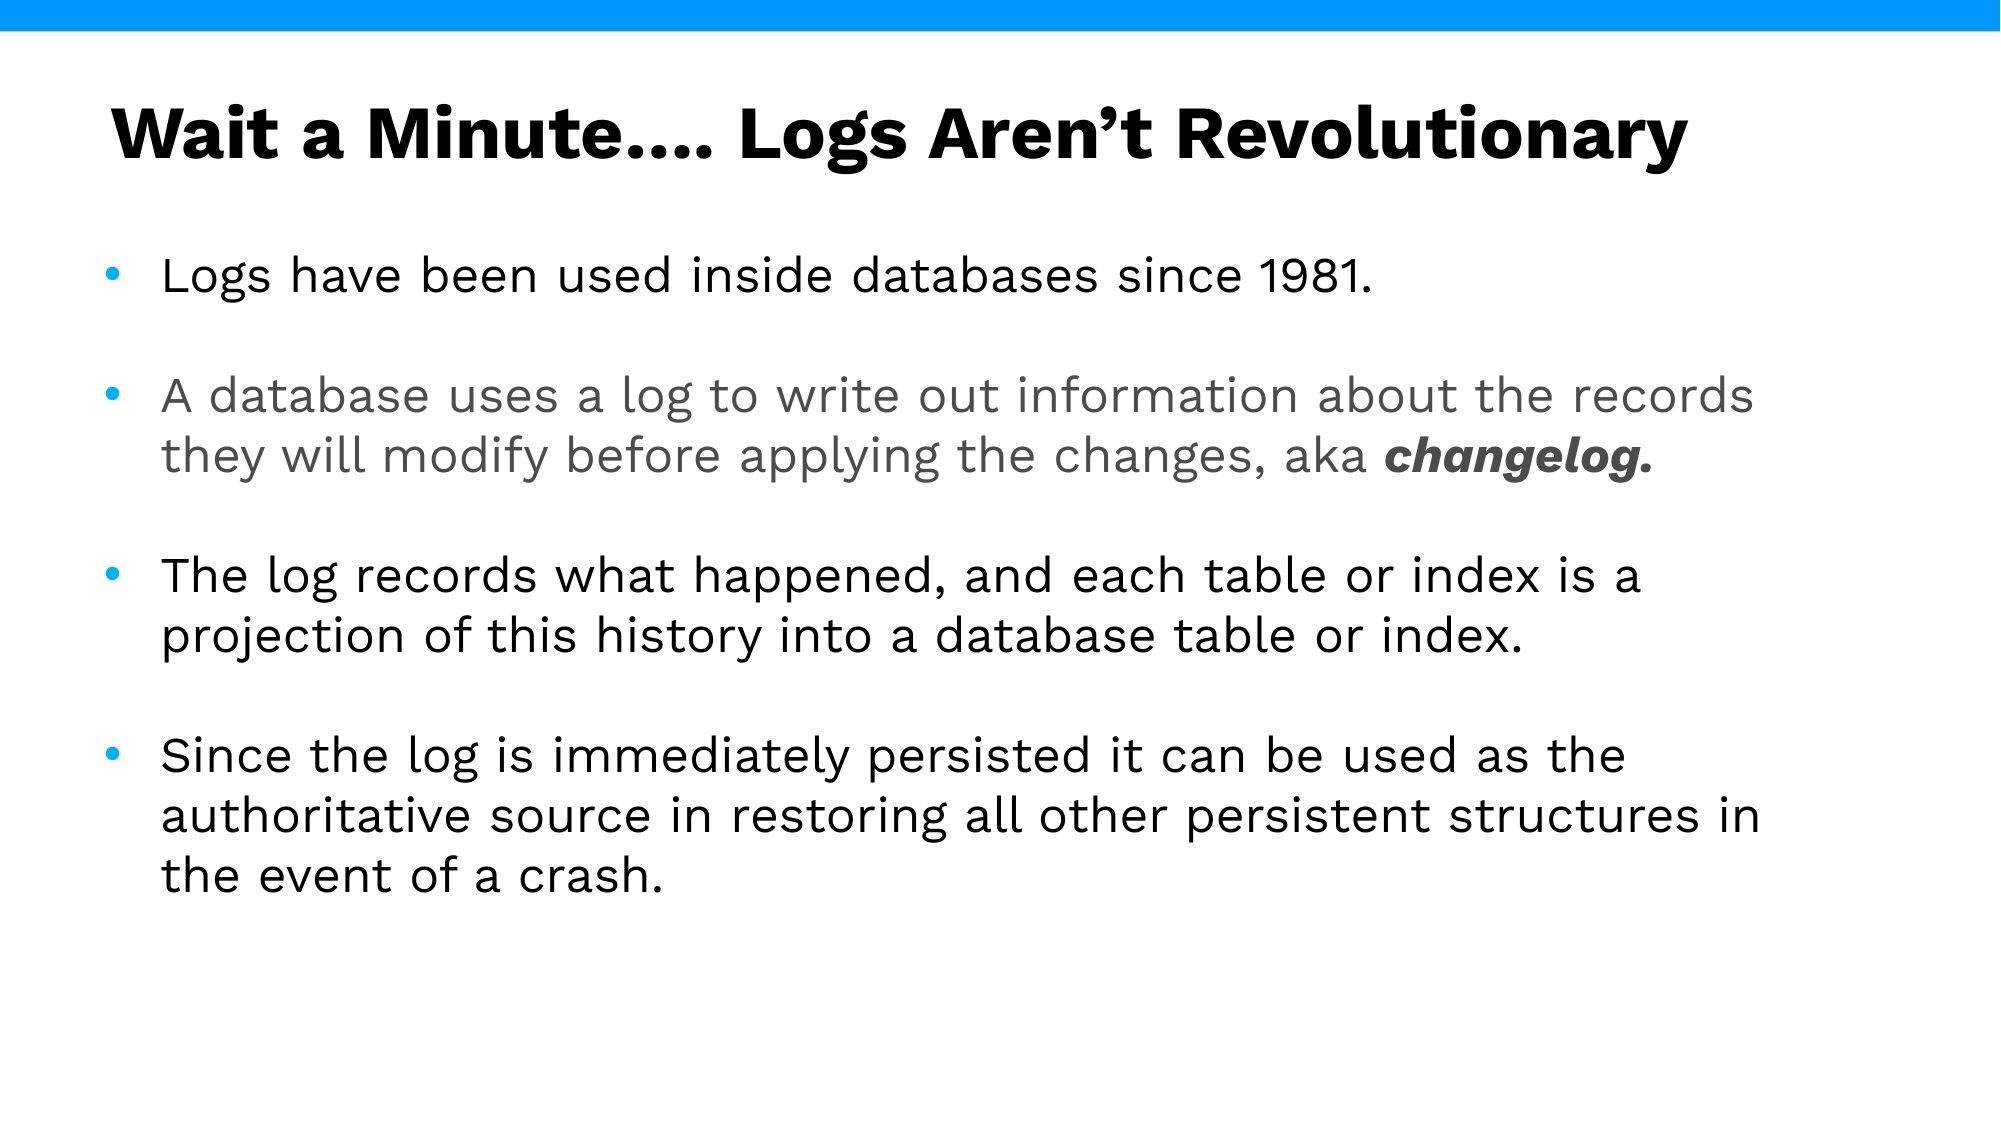

Wait a Minute…. Logs Aren’t Revolutionary
Logs have been used inside databases since 1981.

A database uses a log to write out information about the records they will modify before applying the changes, aka changelog.

The log records what happened, and each table or index is a projection of this history into a database table or index.

Since the log is immediately persisted it can be used as the authoritative source in restoring all other persistent structures in the event of a crash.